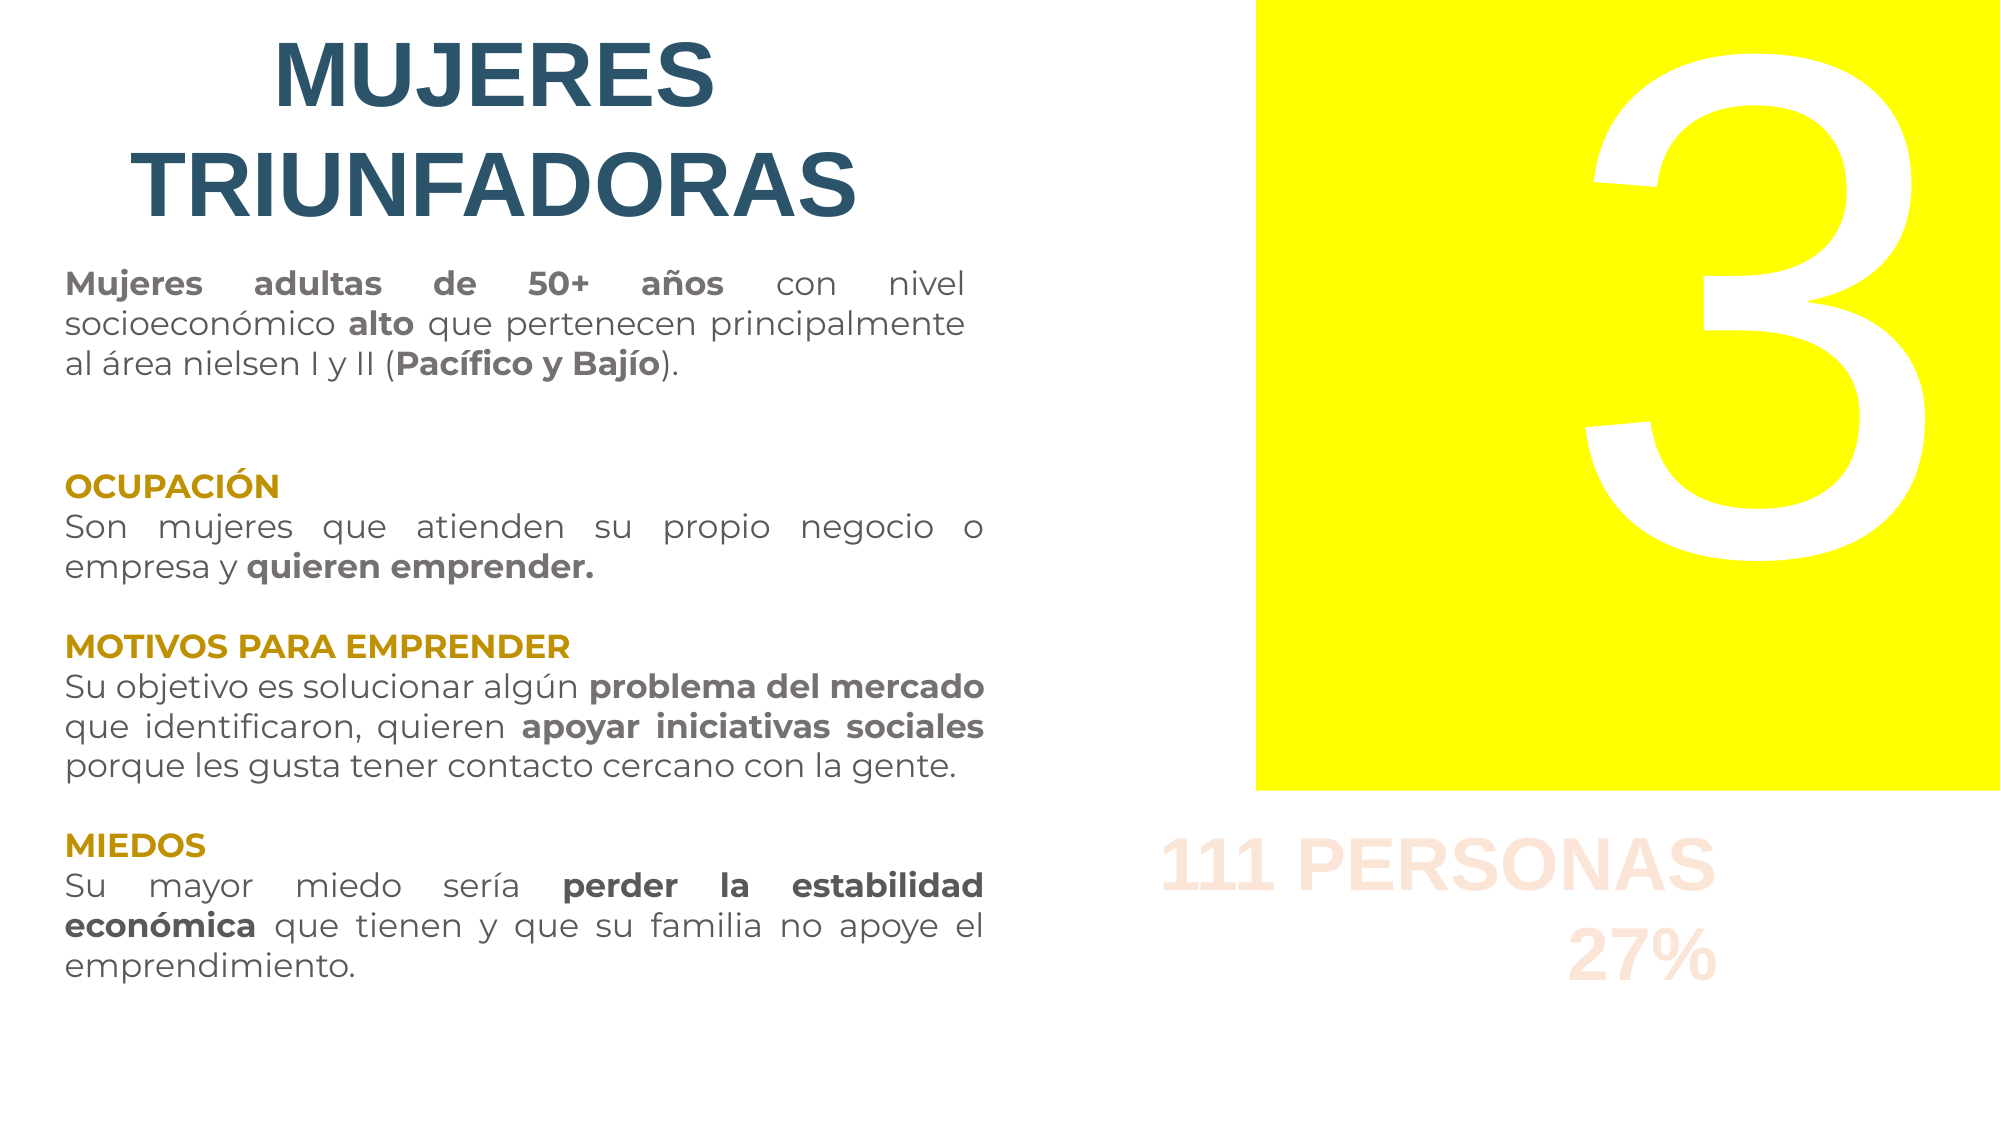

4
1
2
3
MUJERES TRIUNFADORAS
Mujeres adultas de 50+ años con nivel socioeconómico alto que pertenecen principalmente al área nielsen I y II (Pacífico y Bajío).
METAS
Les gustaría generar empleos invertir de manera pasiva e impactar positivamente a las personas.

PRESUPUESTO
La cantidad que podrían invertir es alta, el intervalo es de $81k a $300k.

HÁBITOS FINANCIEROS
No usan su dinero sólo en necesitades básicas.  Además, son muy organizadas y llevan un control de sus finanzas..

PROMOCIÓN
Promocionarían su negocio principalmente en marketing de guerilla y televisión.

OCUPACIÓN
Son mujeres que atienden su propio negocio o empresa y quieren emprender.

MOTIVOS PARA EMPRENDER
Su objetivo es solucionar algún problema del mercado que identificaron, quieren apoyar iniciativas sociales porque les gusta tener contacto cercano con la gente.

MIEDOS
Su mayor miedo sería perder la estabilidad económica que tienen y que su familia no apoye el emprendimiento.

111 PERSONAS
27%